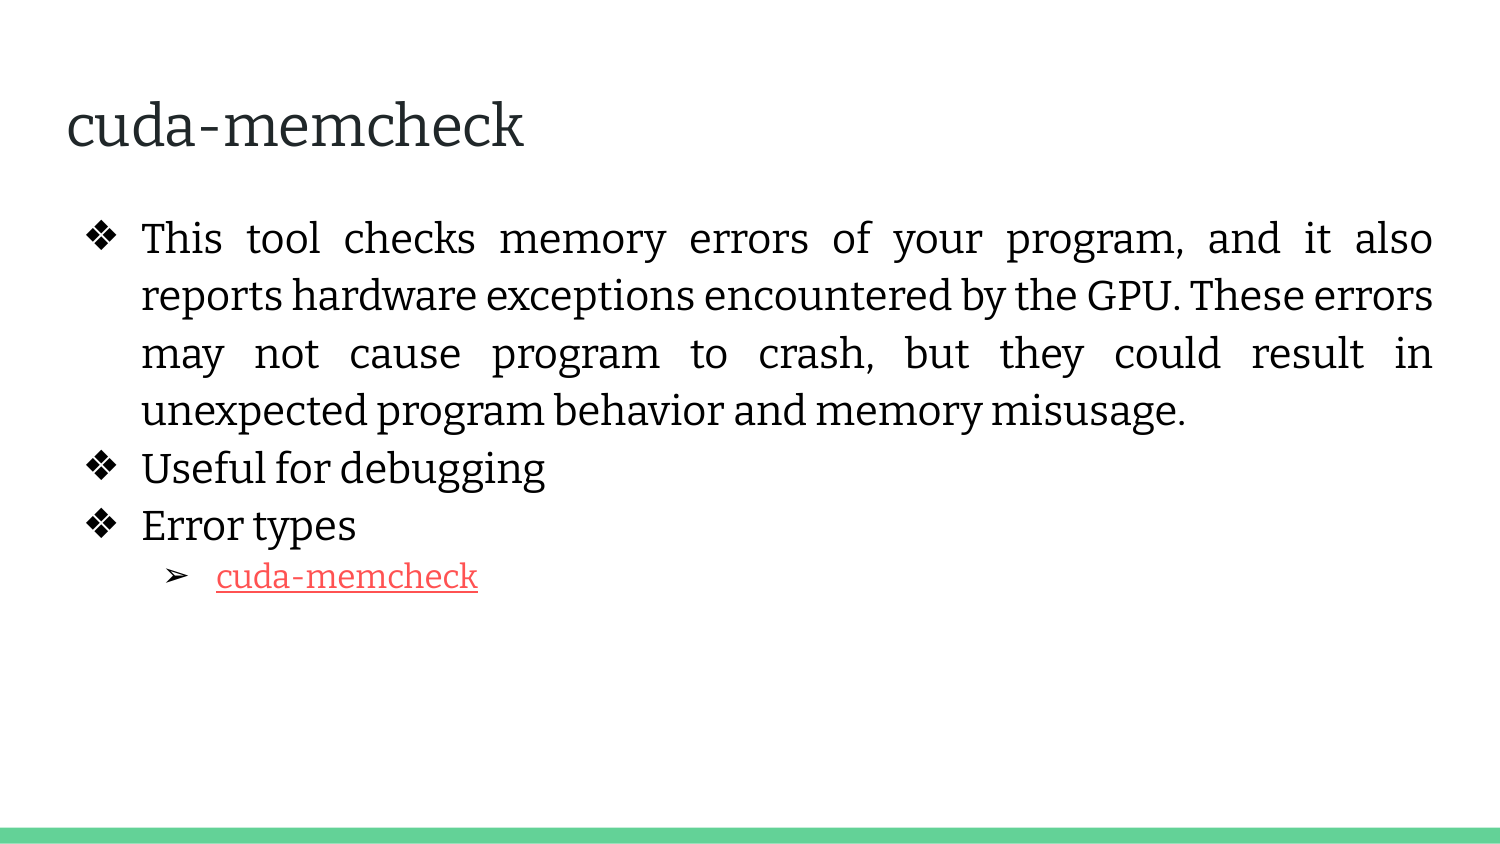

# cuda-memcheck
This tool checks memory errors of your program, and it also reports hardware exceptions encountered by the GPU. These errors may not cause program to crash, but they could result in unexpected program behavior and memory misusage.
Useful for debugging
Error types
cuda-memcheck